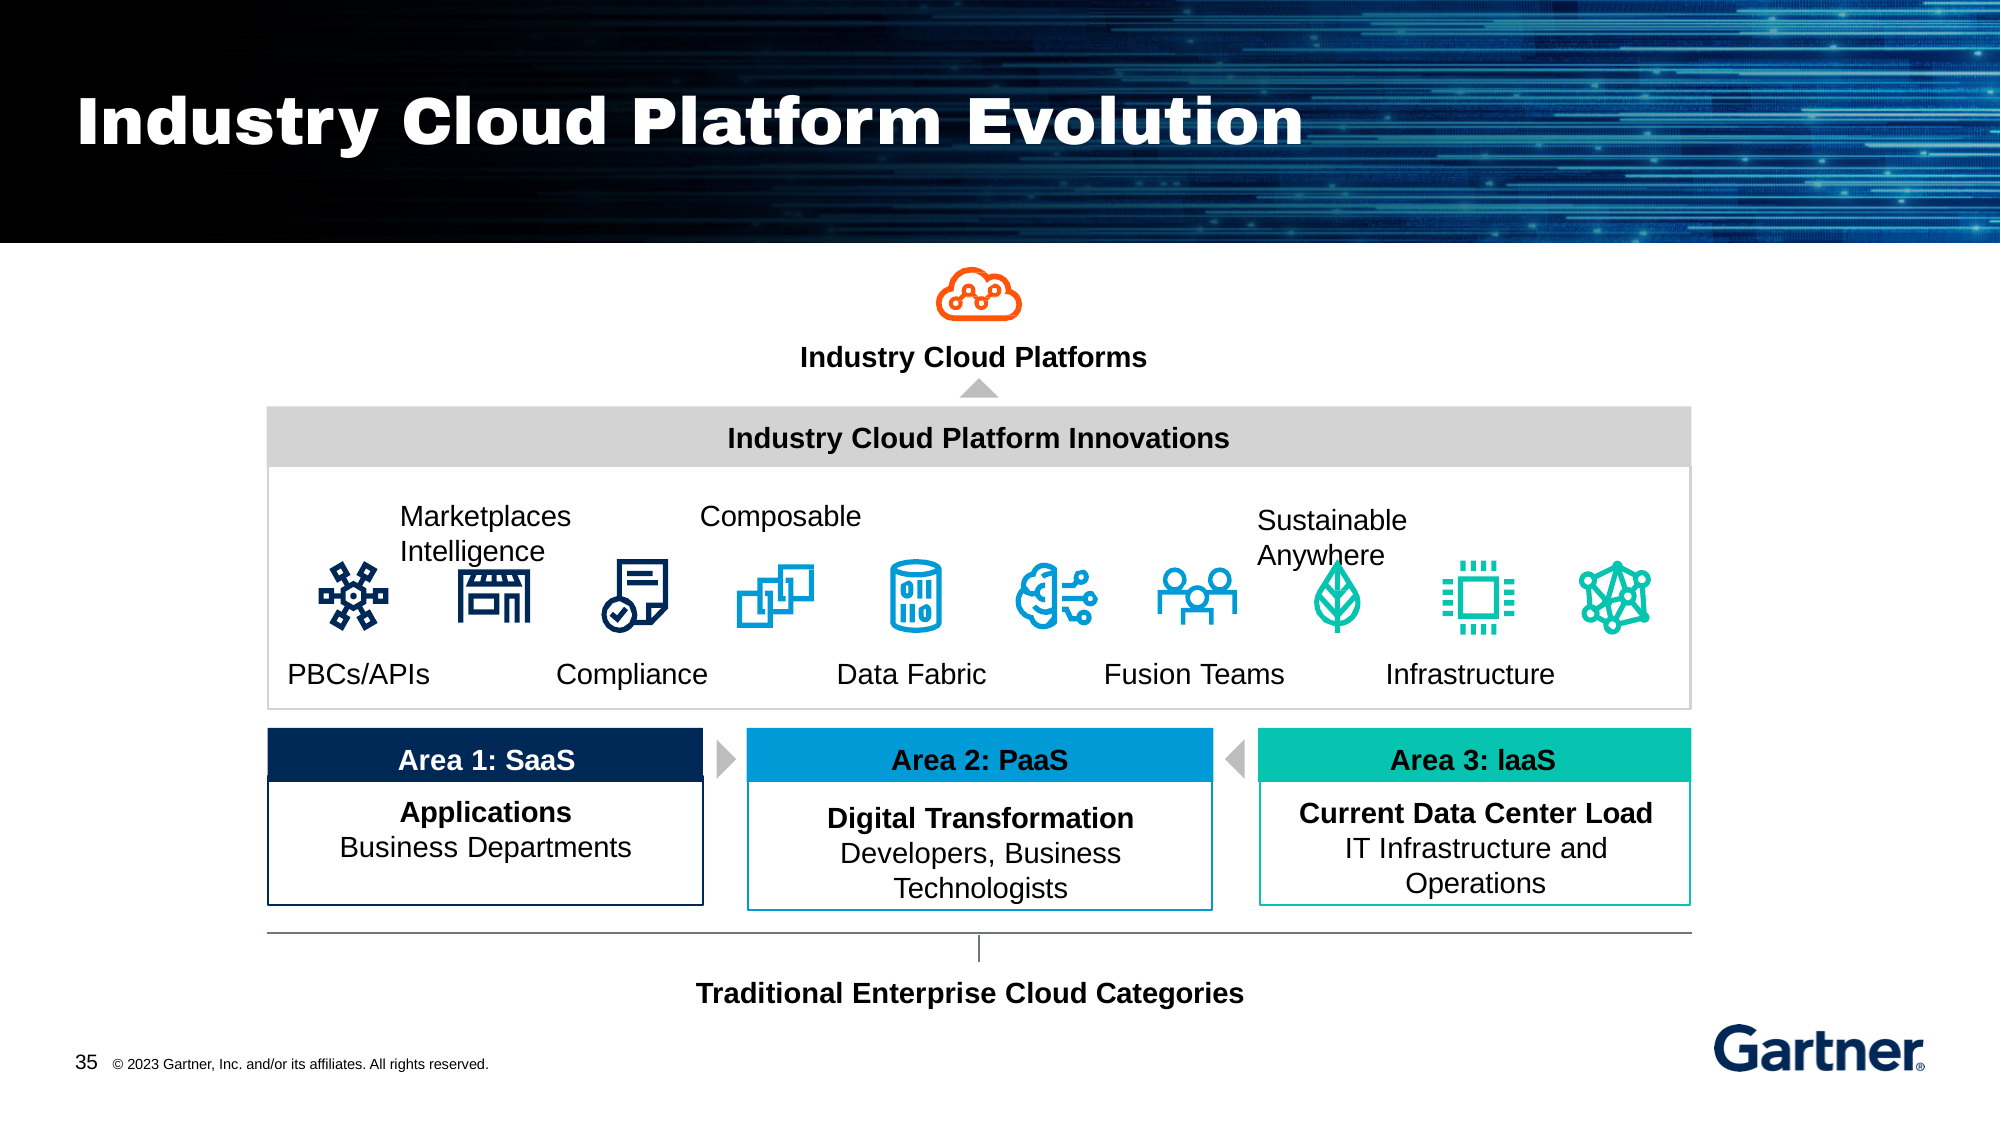

# Industry Cloud Platform Evolution

Industry Cloud Platforms

Industry Cloud Platform Innovations

Marketplaces	Composable	Intelligence
Sustainable	Anywhere

Infrastructure
PBCs/APIs
Compliance
Data Fabric
Fusion Teams
Area 1: SaaS
Area 2: PaaS
Area 3: laaS

Applications
Business Departments
Current Data Center Load IT Infrastructure and Operations
Digital Transformation Developers, Business Technologists

Traditional Enterprise Cloud Categories